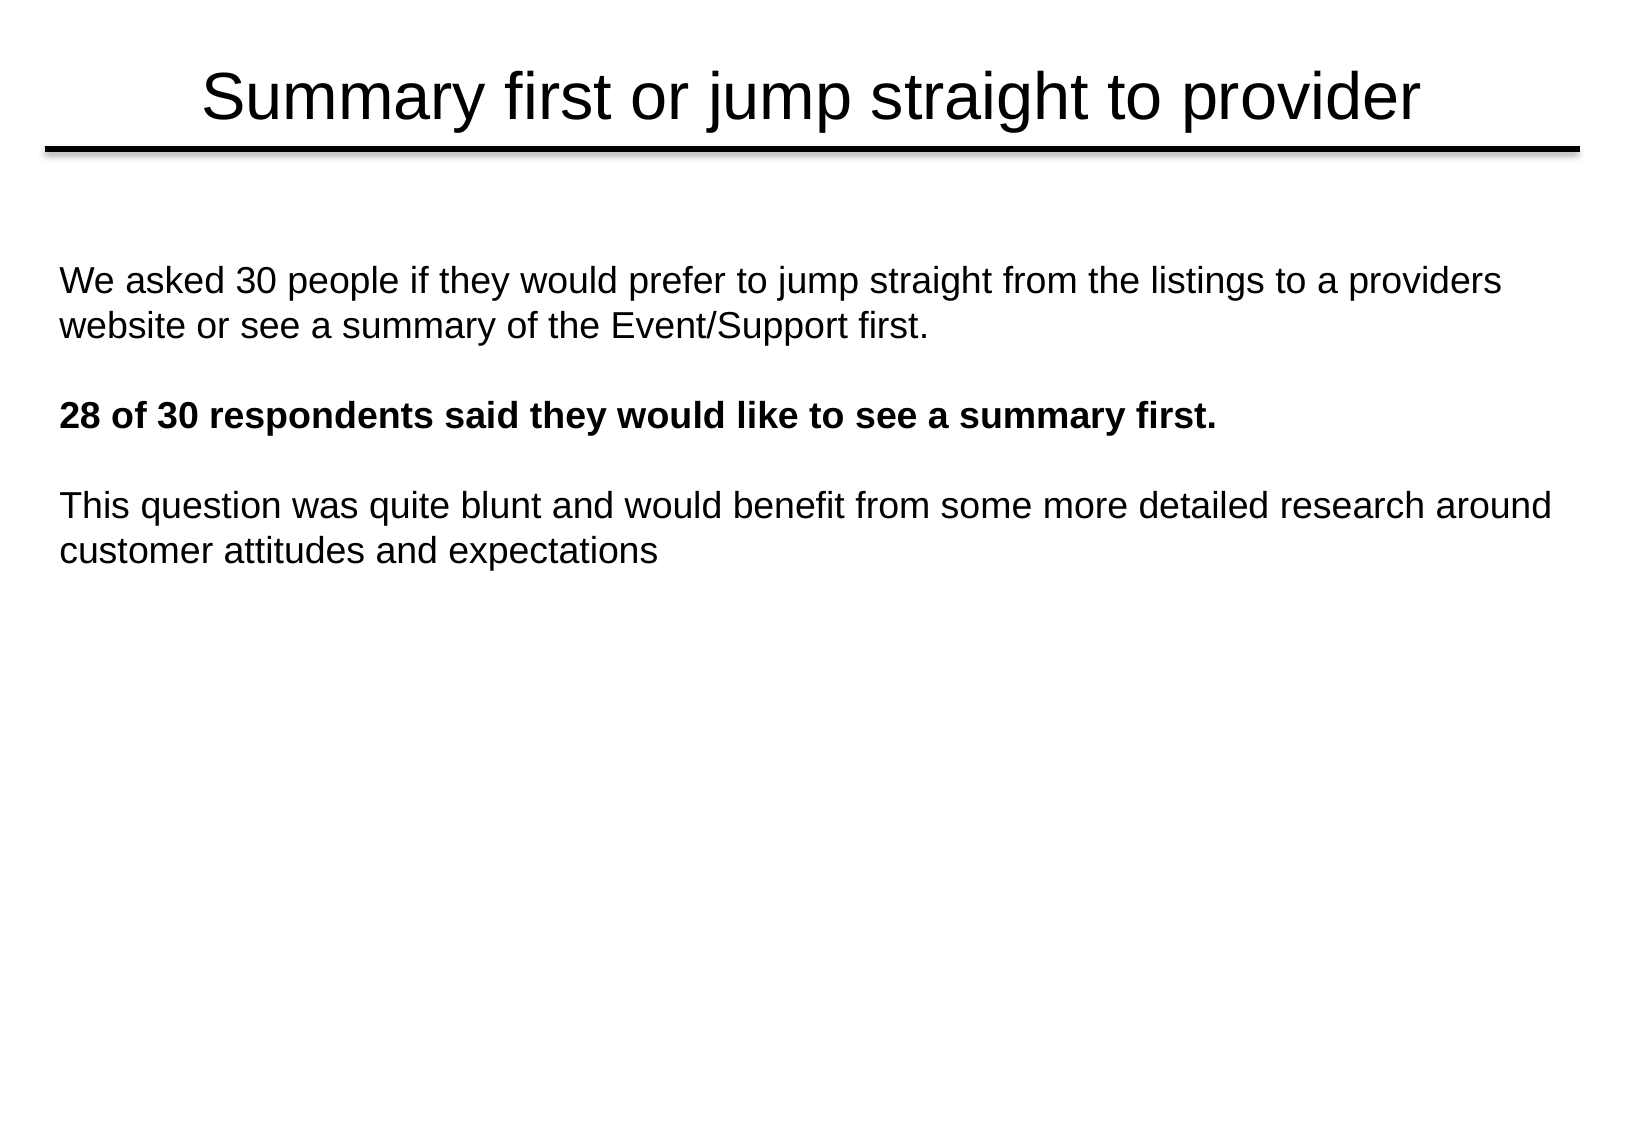

# Summary first or jump straight to provider
We asked 30 people if they would prefer to jump straight from the listings to a providers website or see a summary of the Event/Support first.

28 of 30 respondents said they would like to see a summary first.

This question was quite blunt and would benefit from some more detailed research around customer attitudes and expectations